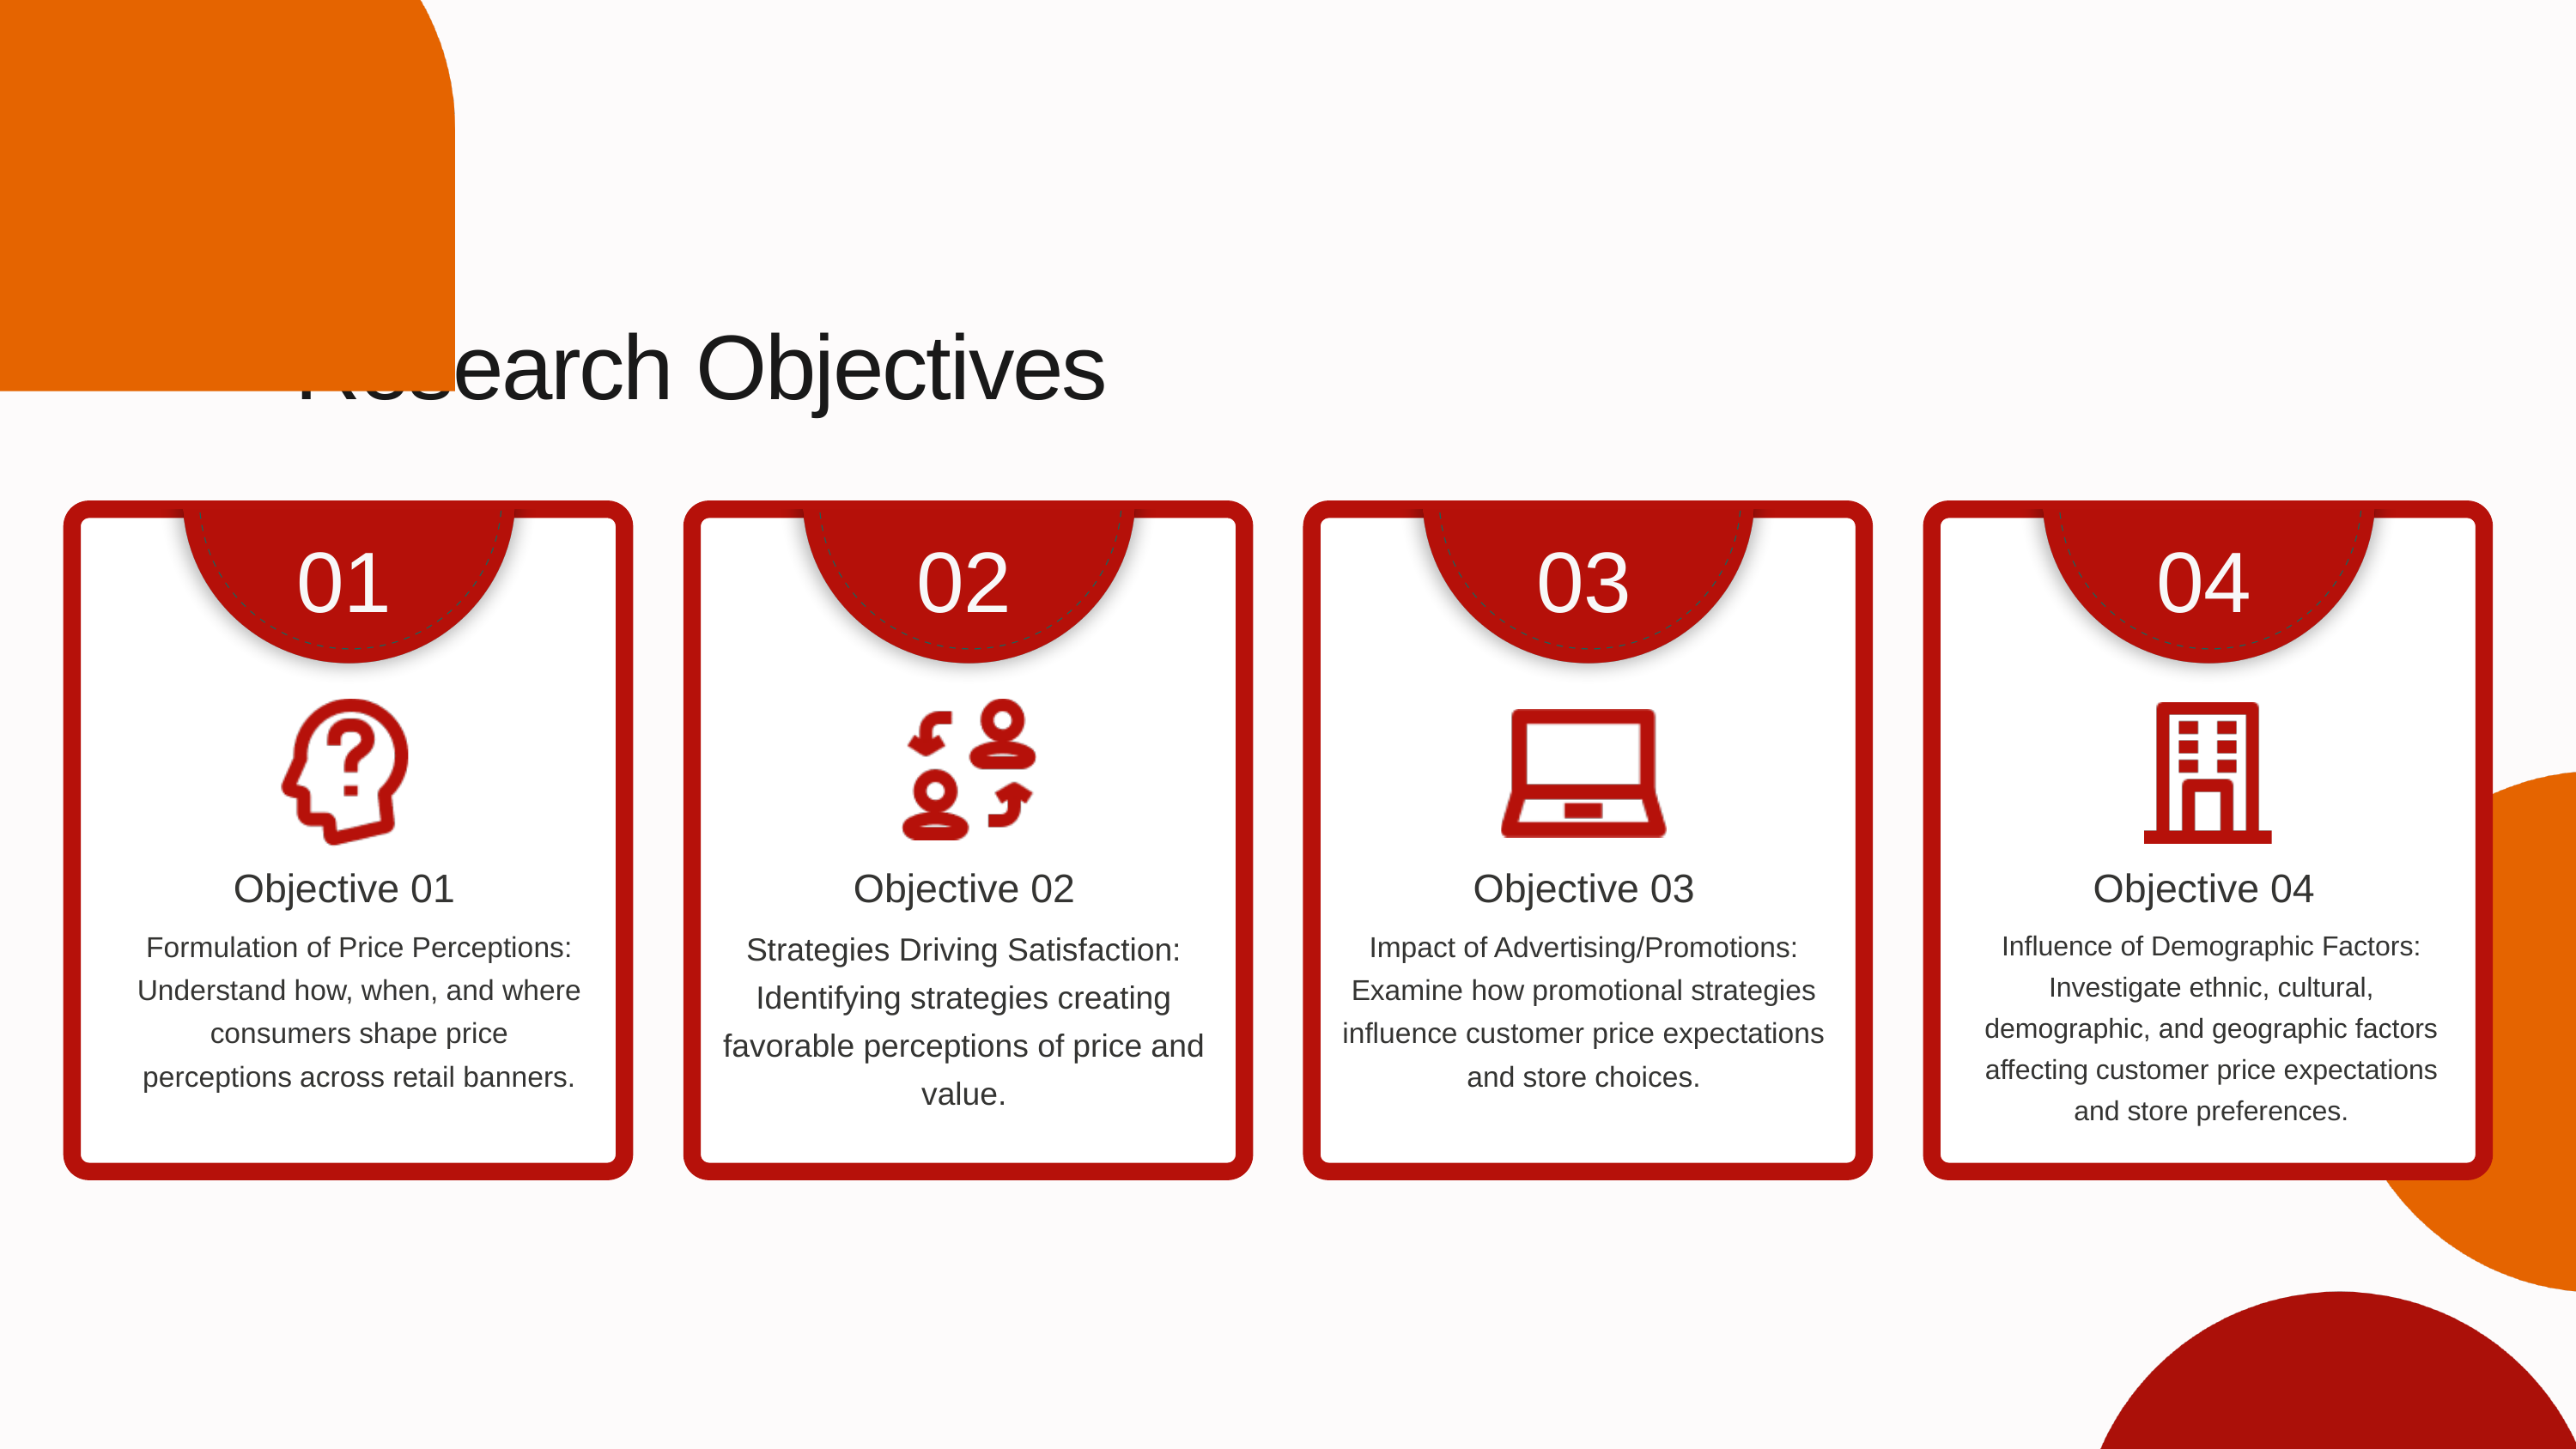

Research Objectives

01
02
03
04

Objective 01
Objective 02
Objective 03
Objective 04
Formulation of Price Perceptions: Understand how, when, and where consumers shape price perceptions across retail banners.
Strategies Driving Satisfaction: Identifying strategies creating favorable perceptions of price and value.
Impact of Advertising/Promotions: Examine how promotional strategies influence customer price expectations and store choices.
Influence of Demographic Factors: Investigate ethnic, cultural, demographic, and geographic factors affecting customer price expectations and store preferences.